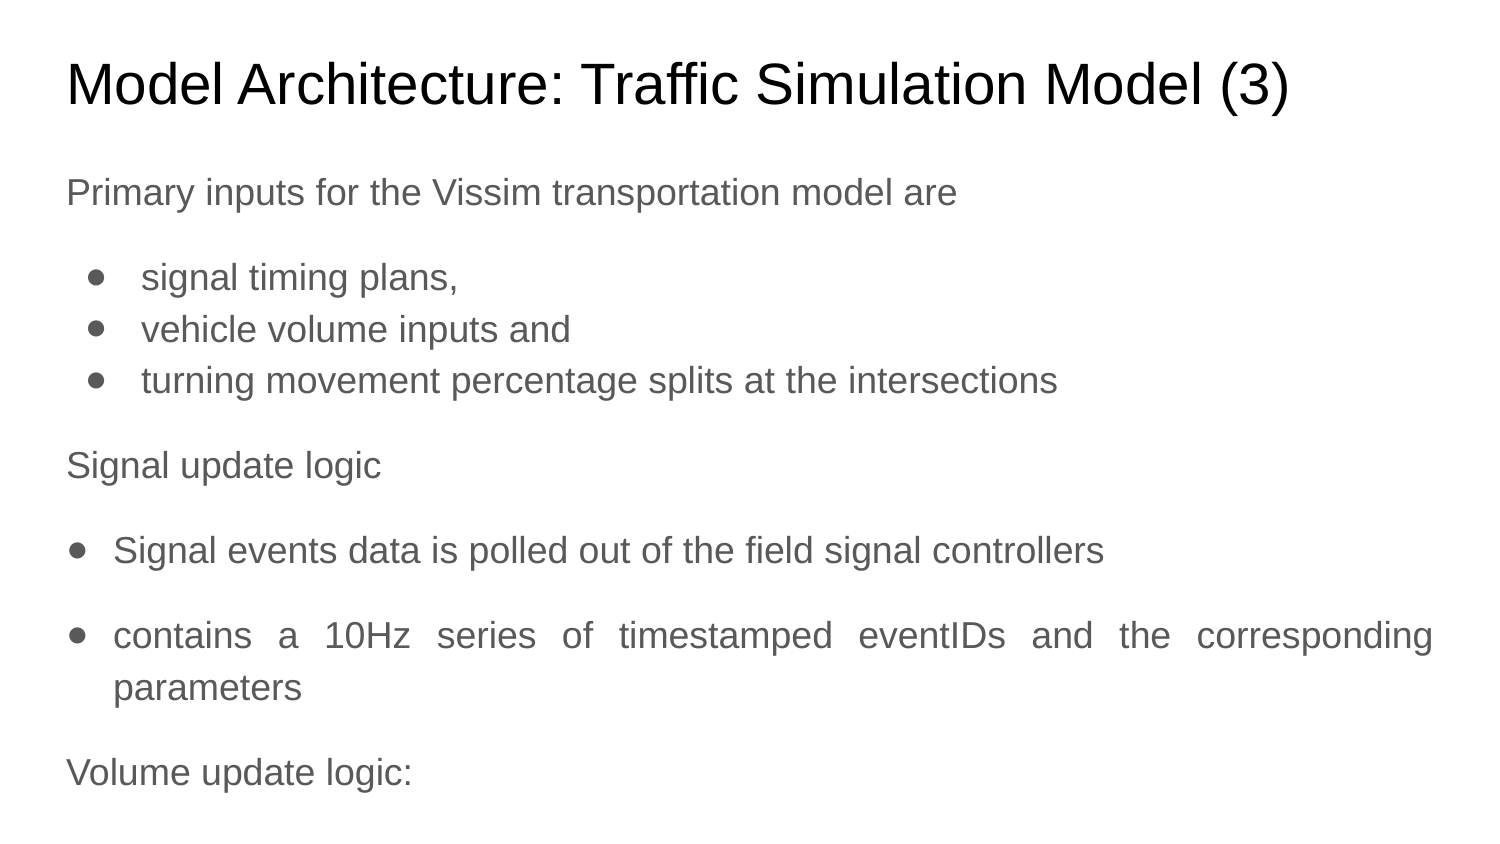

# Model Architecture: Traffic Simulation Model (3)
Primary inputs for the Vissim transportation model are
signal timing plans,
vehicle volume inputs and
turning movement percentage splits at the intersections
Signal update logic
Signal events data is polled out of the field signal controllers
contains a 10Hz series of timestamped eventIDs and the corresponding parameters
Volume update logic: